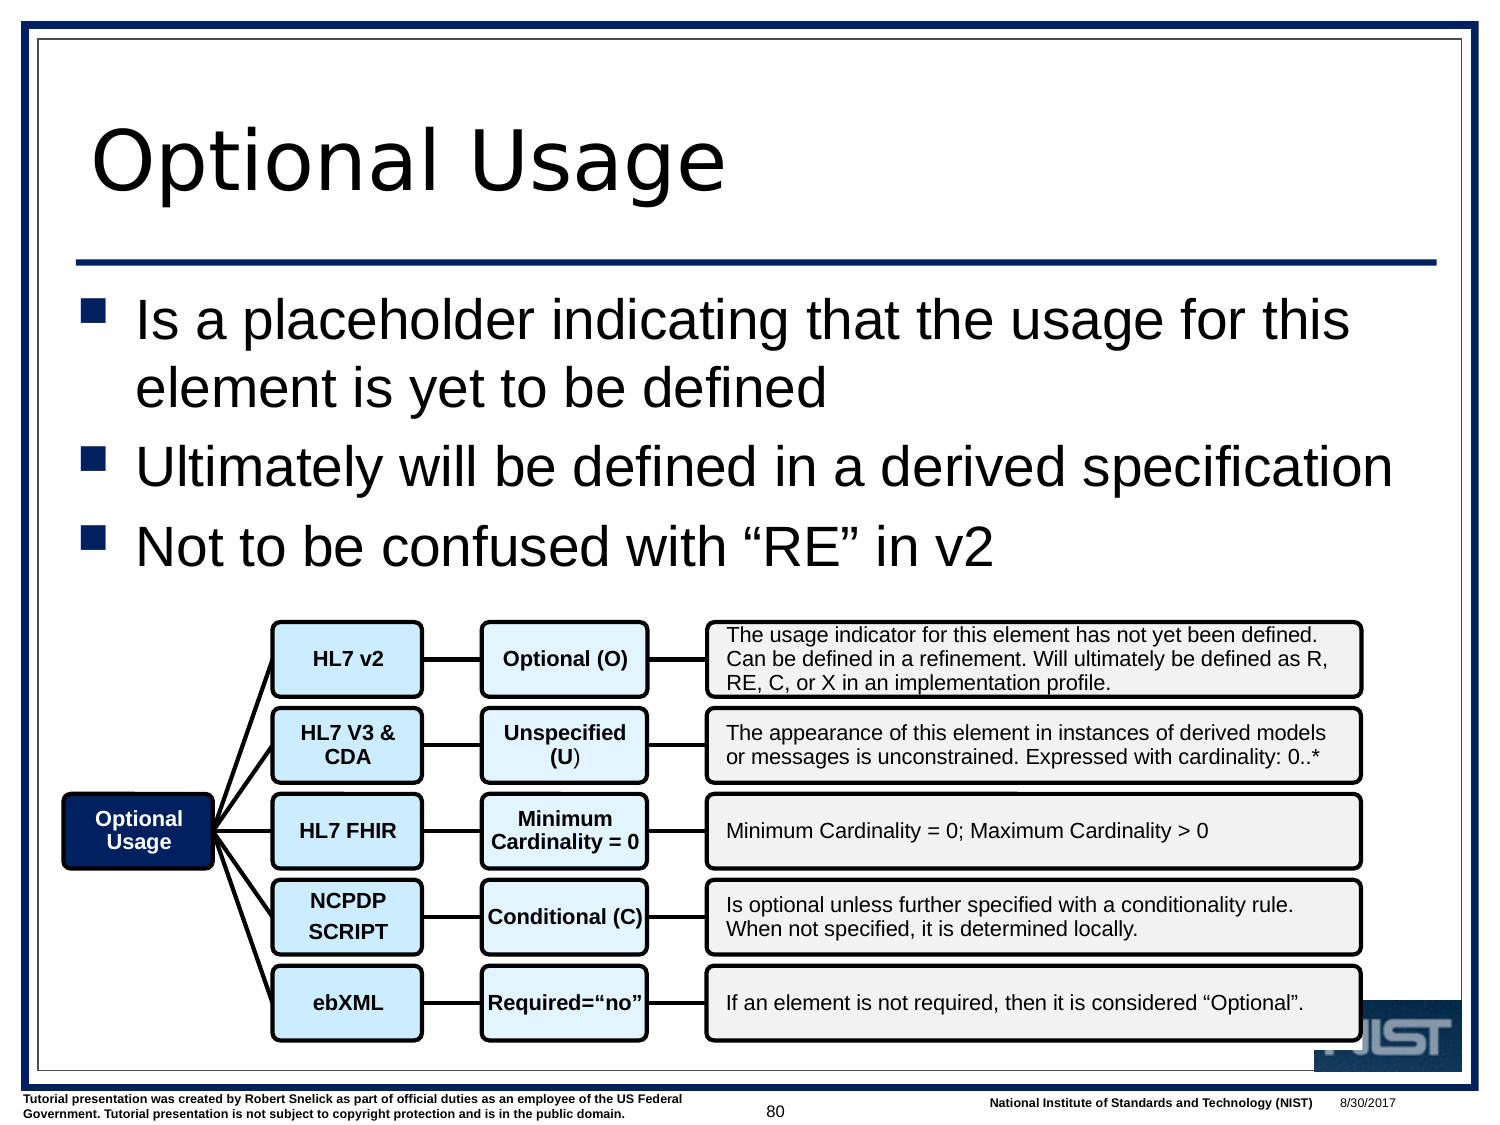

# Optional Usage
Is a placeholder indicating that the usage for this element is yet to be defined
Ultimately will be defined in a derived specification
Not to be confused with “RE” in v2
Optional Usage

HL7 v2

Optional (O)

The usage indicator for this element has not yet been defined. Can be defined in a refinement. Will ultimately be defined as R, RE, C, or X in an implementation profile.

HL7 V3 & CDA

Unspecified (U)

The appearance of this element in instances of derived models or messages is unconstrained. Expressed with cardinality: 0..*

HL7 FHIR

Minimum Cardinality = 0

Minimum Cardinality = 0; Maximum Cardinality > 0

NCPDP
SCRIPT

Conditional (C)

Is optional unless further specified with a conditionality rule. When not specified, it is determined locally.

ebXML

Required=“no”

If an element is not required, then it is considered “Optional”.
80
8/30/2017